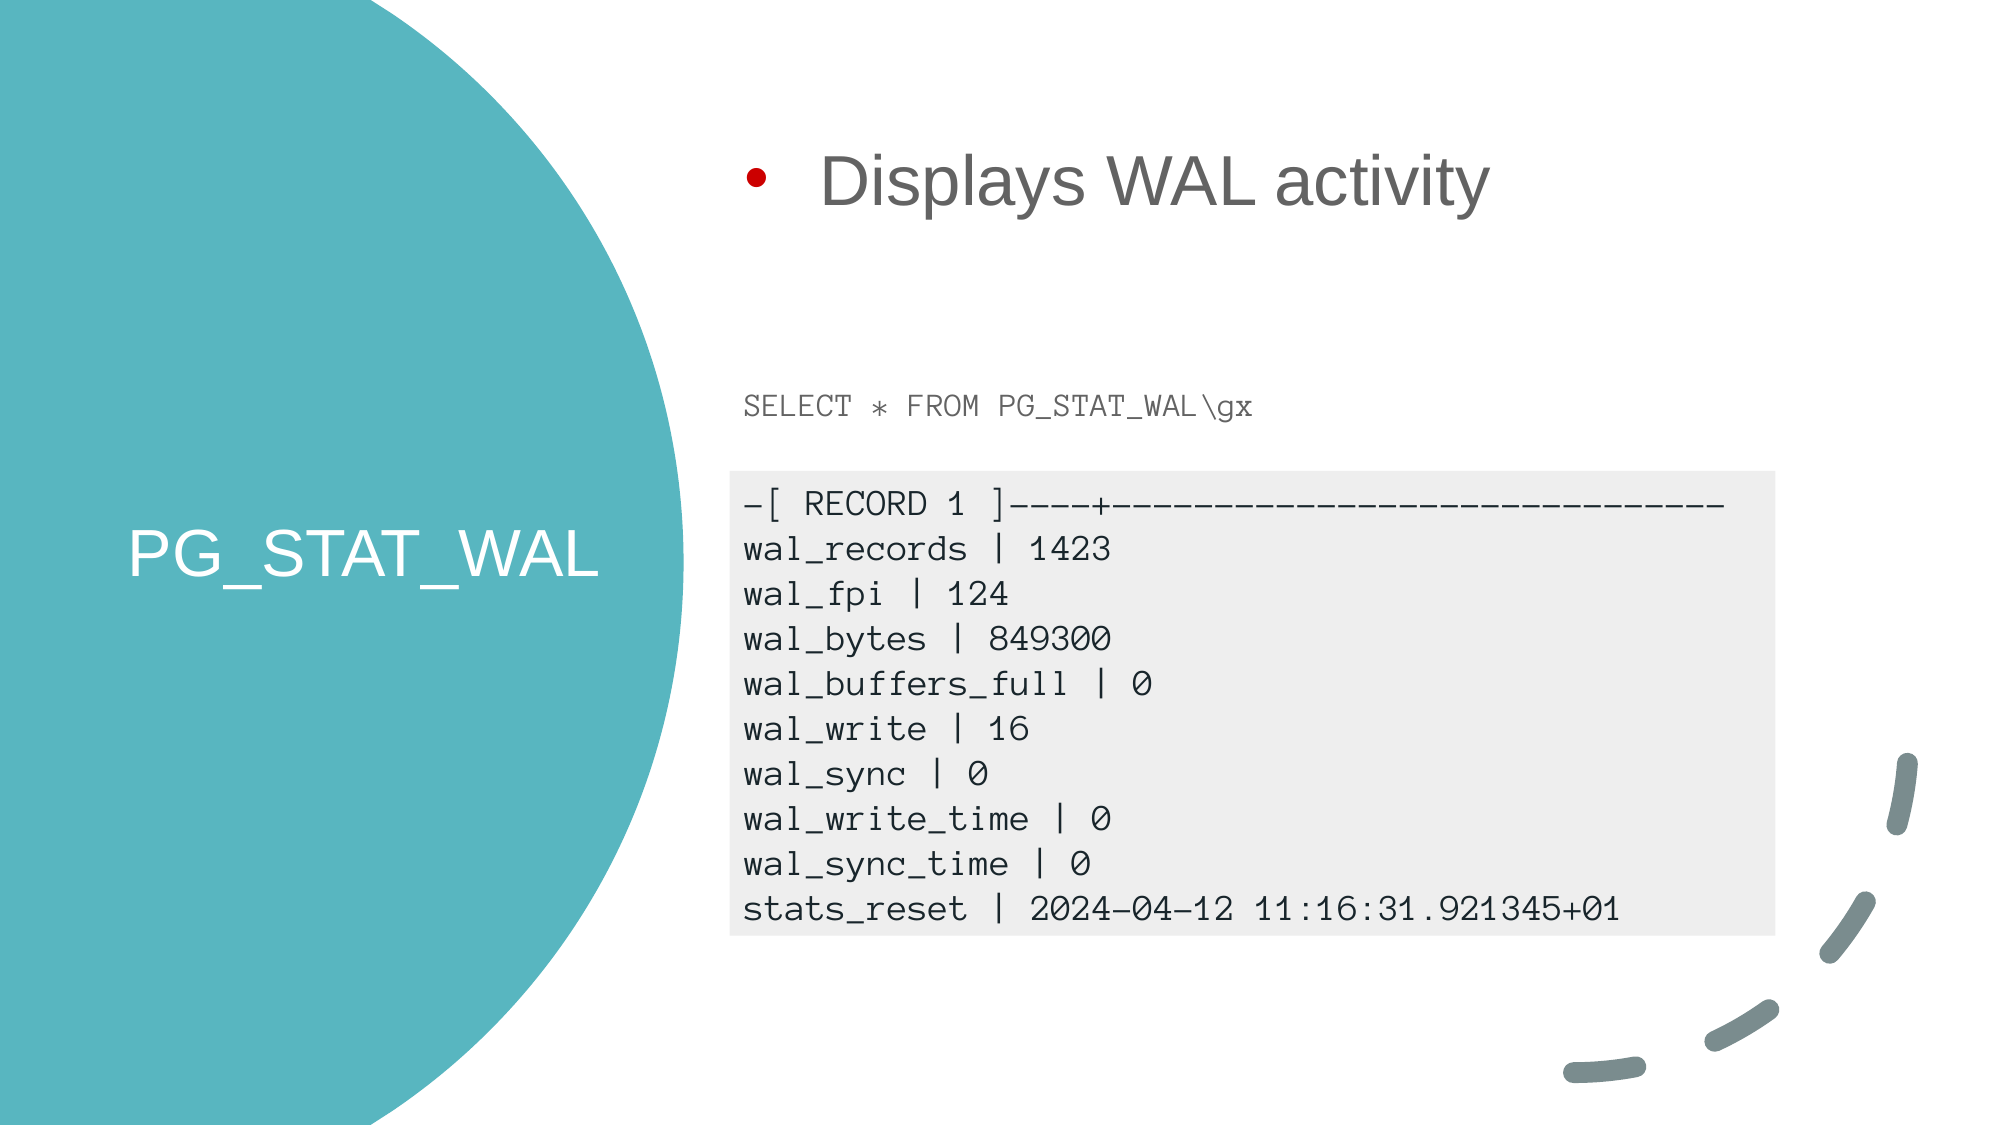

Displays WAL activity

SELECT * FROM PG_STAT_WAL\gx

# PG_STAT_WAL

-[ RECORD 1 ]----+------------------------------
wal_records | 1423
wal_fpi | 124
wal_bytes | 849300
wal_buffers_full | 0
wal_write | 16
wal_sync | 0
wal_write_time | 0
wal_sync_time | 0
stats_reset | 2024-04-12 11:16:31.921345+01